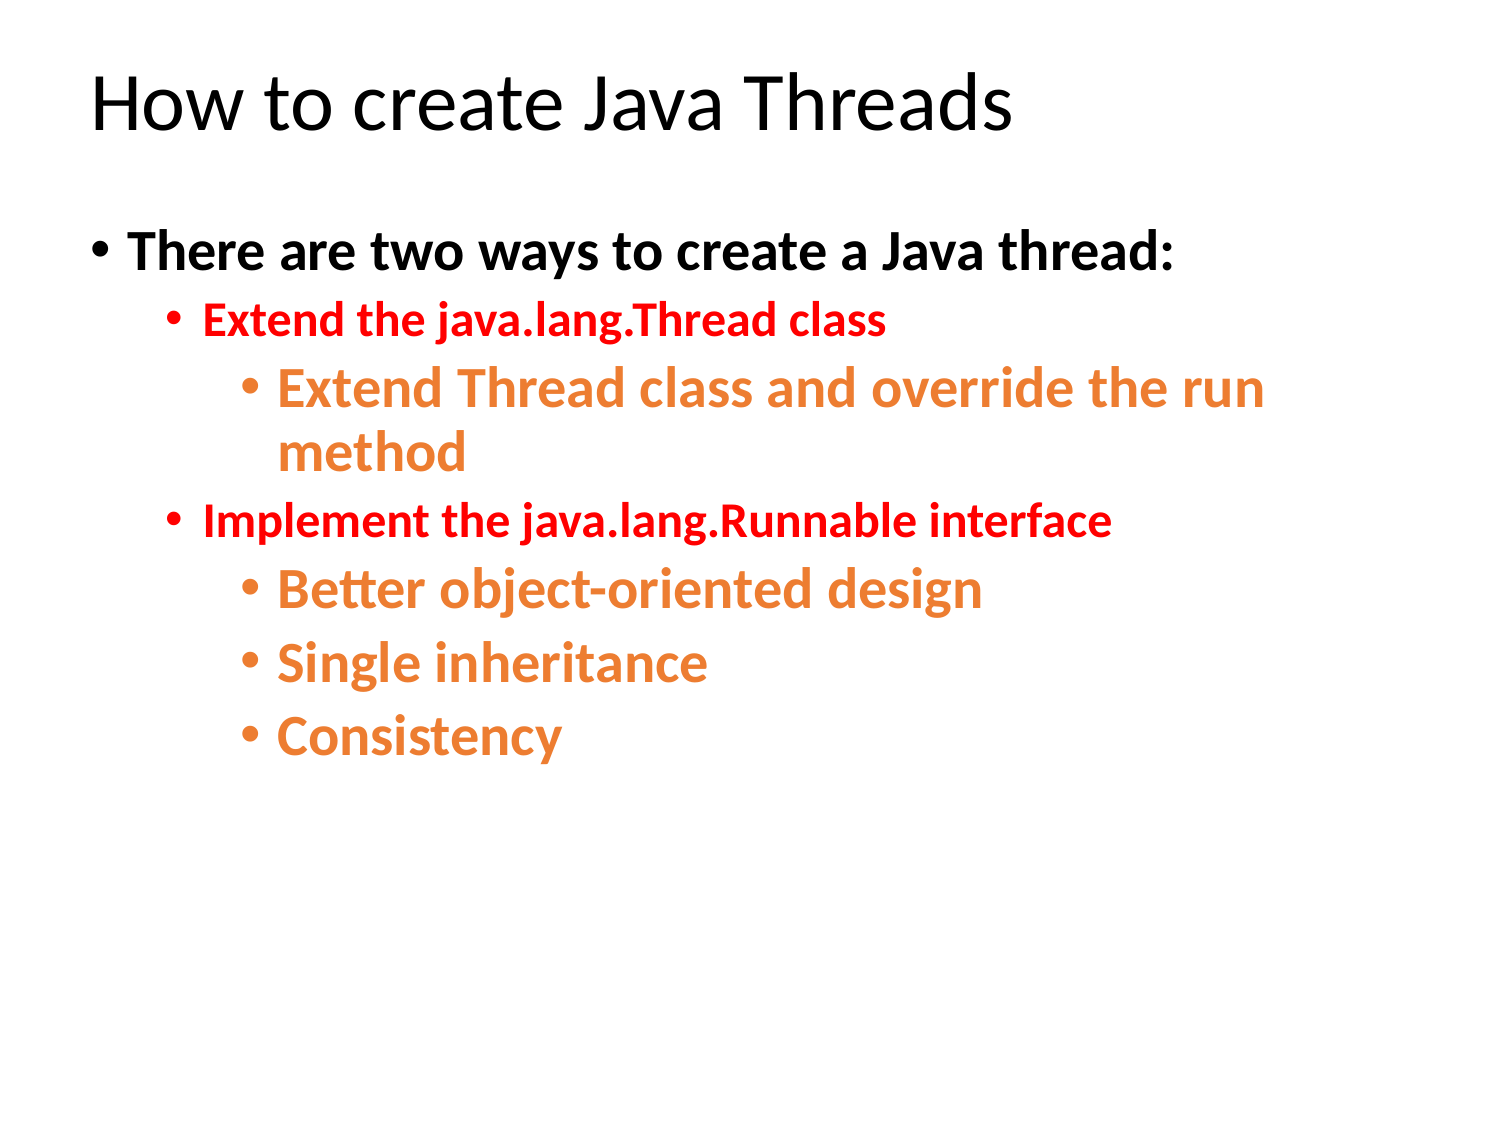

# How to create Java Threads
There are two ways to create a Java thread:
Extend the java.lang.Thread class
Extend Thread class and override the run method
Implement the java.lang.Runnable interface
Better object-oriented design
Single inheritance
Consistency